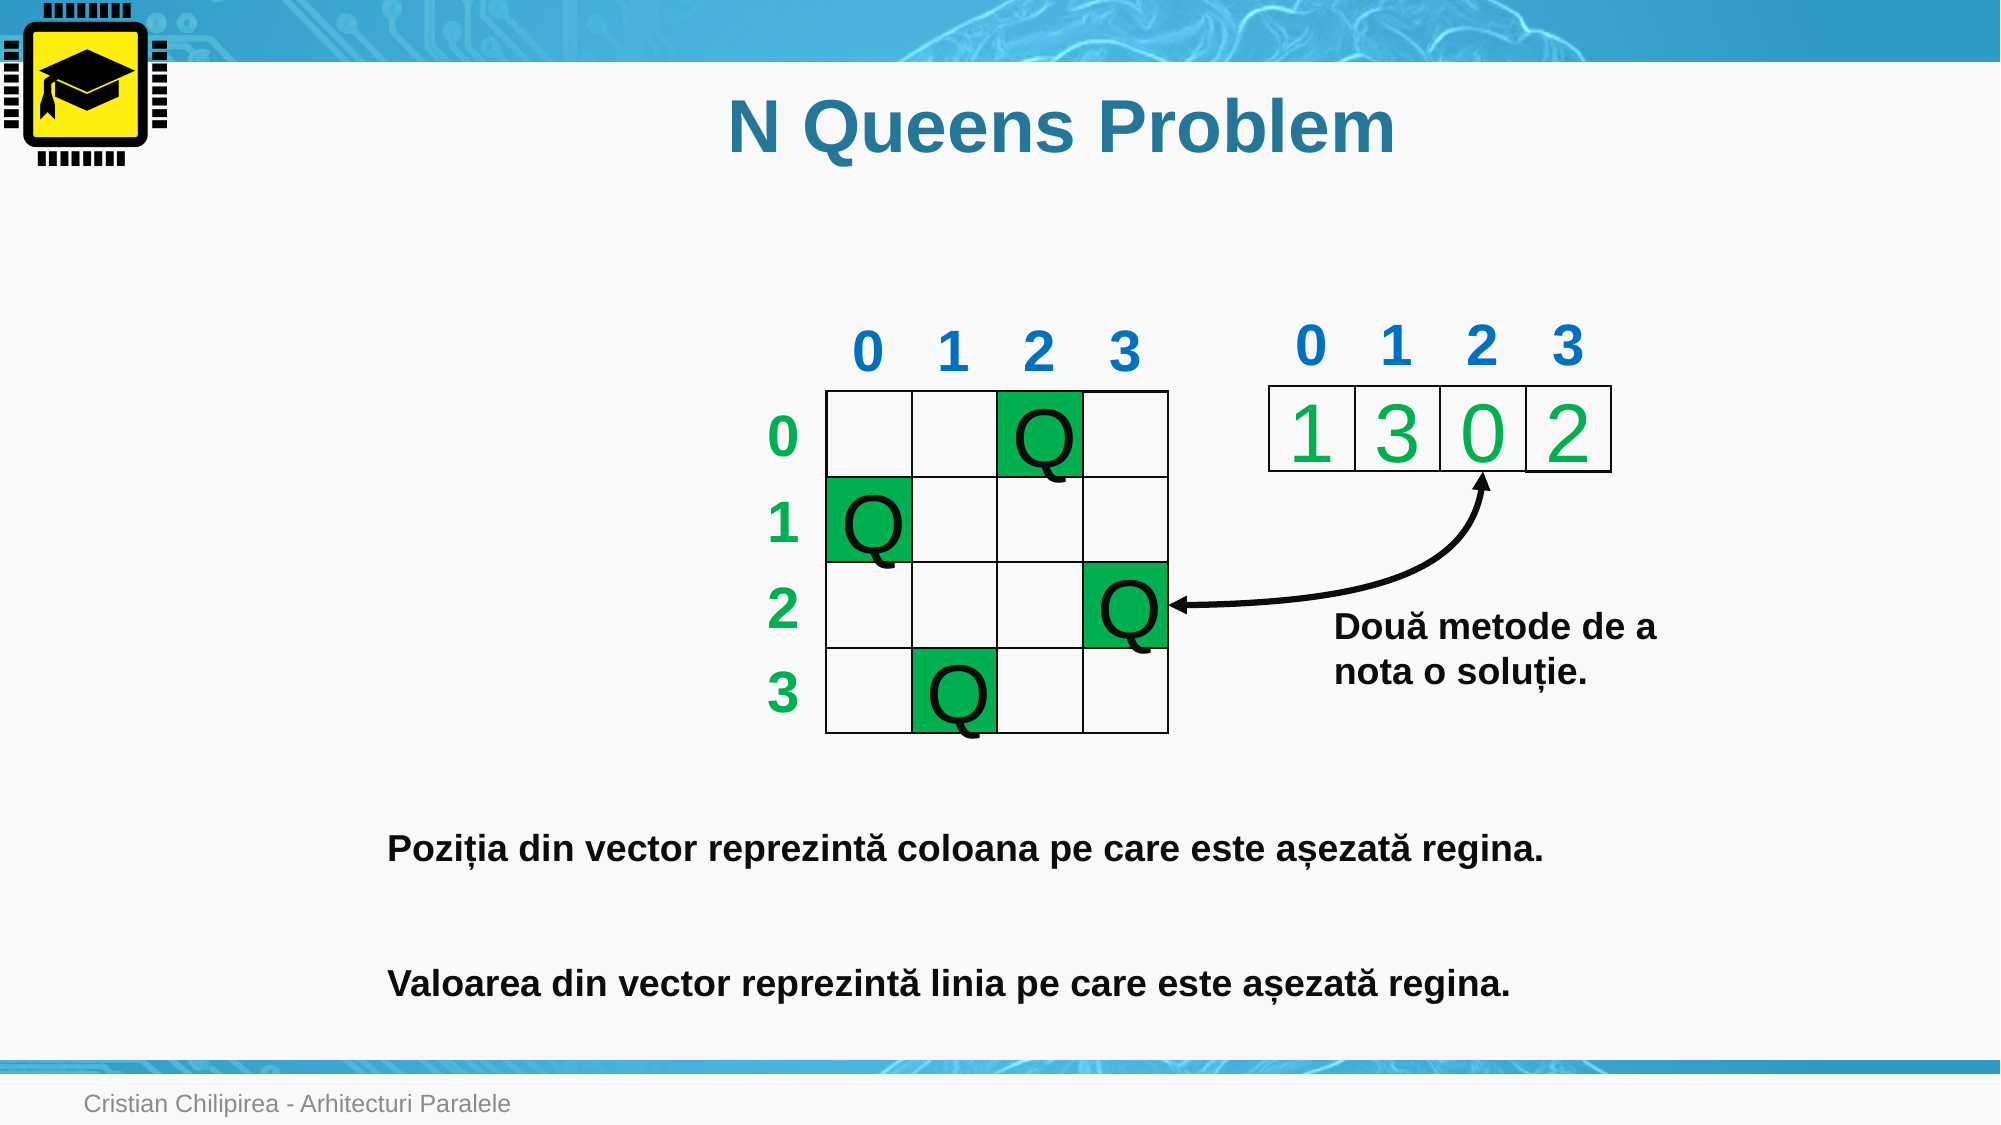

# N Queens Problem
2
3
0
1
2
3
0
1
1
3
0
2
0

Q

1
Q

2

Q
Două metode de a nota o soluție.

3

Q

Poziția din vector reprezintă coloana pe care este așezată regina.

Valoarea din vector reprezintă linia pe care este așezată regina.
Cristian Chilipirea - Arhitecturi Paralele